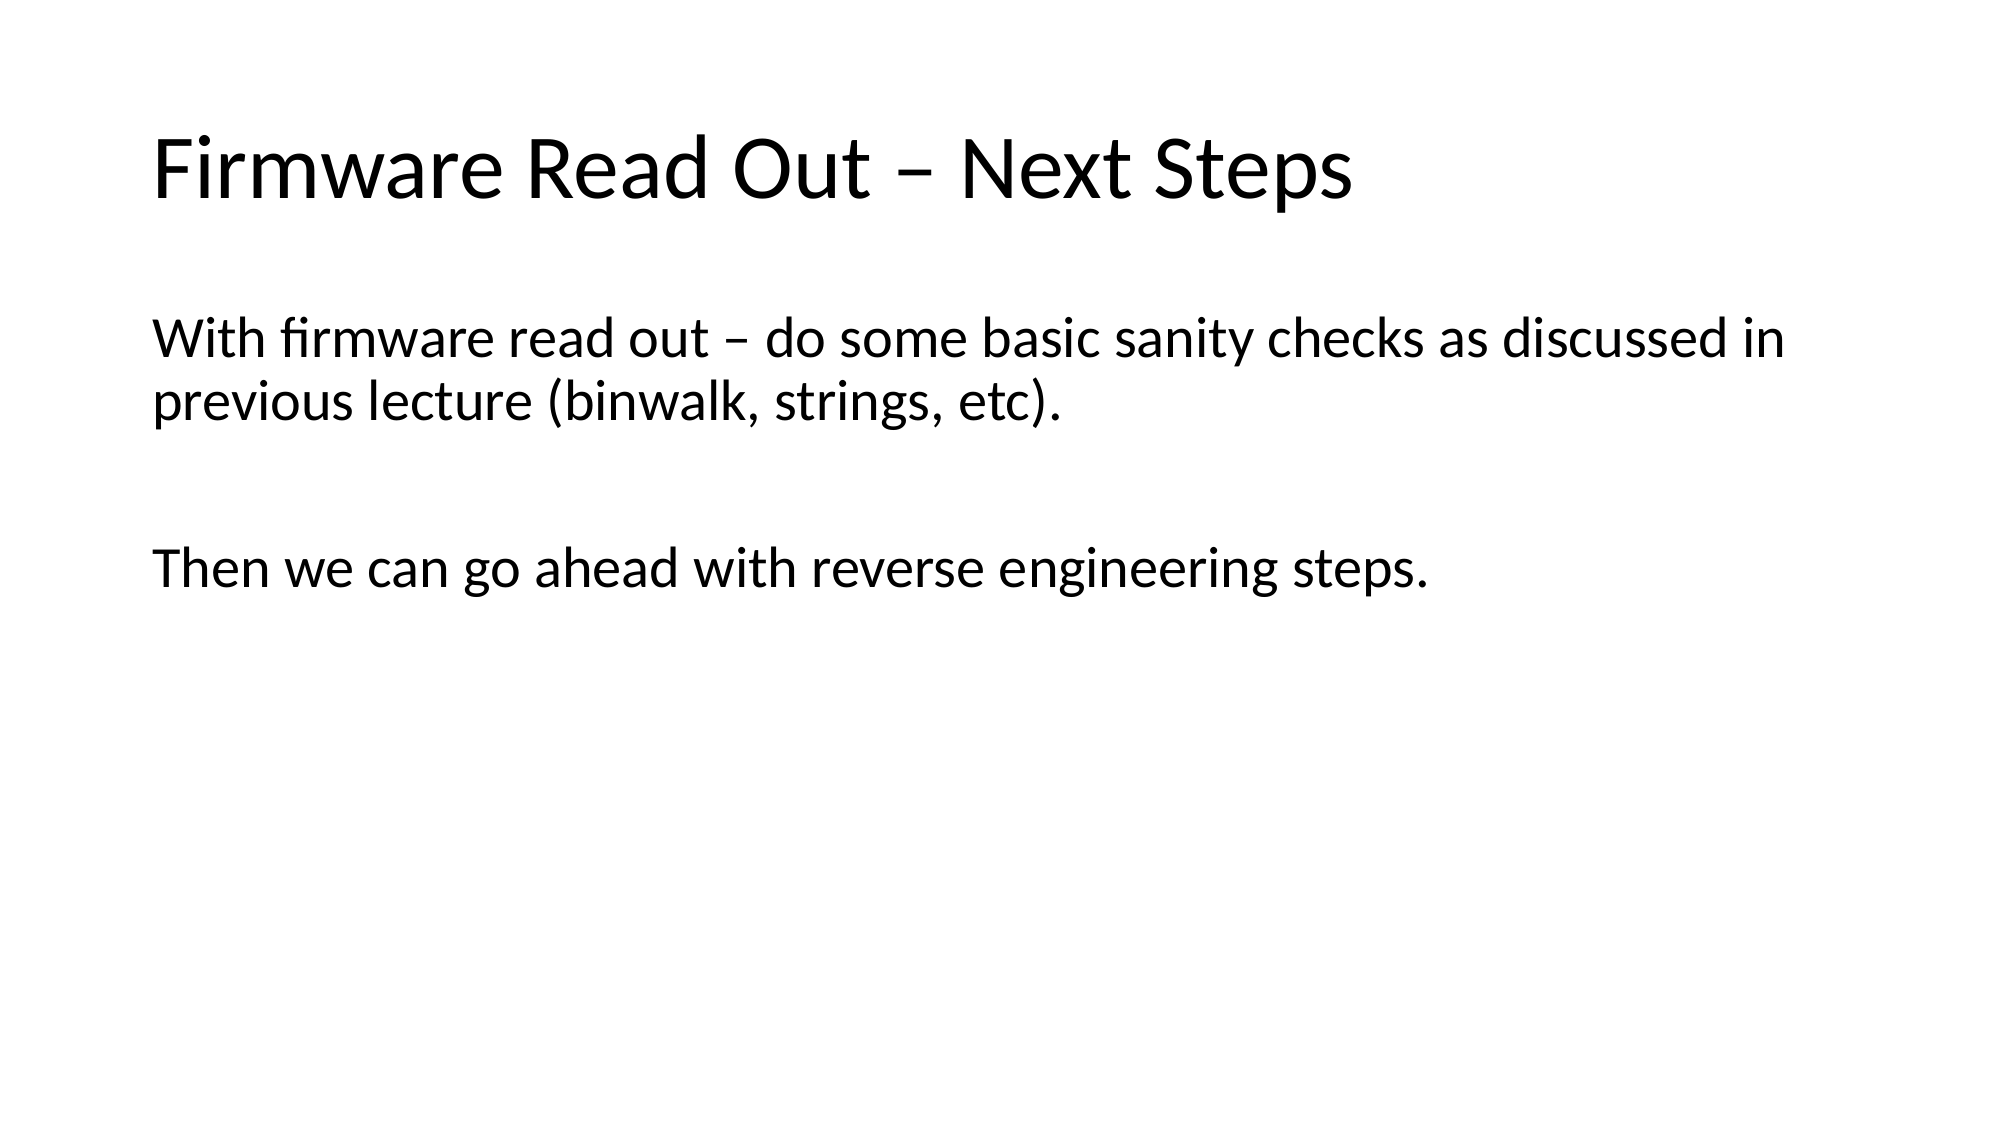

# Firmware Read Out – Next Steps
With firmware read out – do some basic sanity checks as discussed in previous lecture (binwalk, strings, etc).

Then we can go ahead with reverse engineering steps.